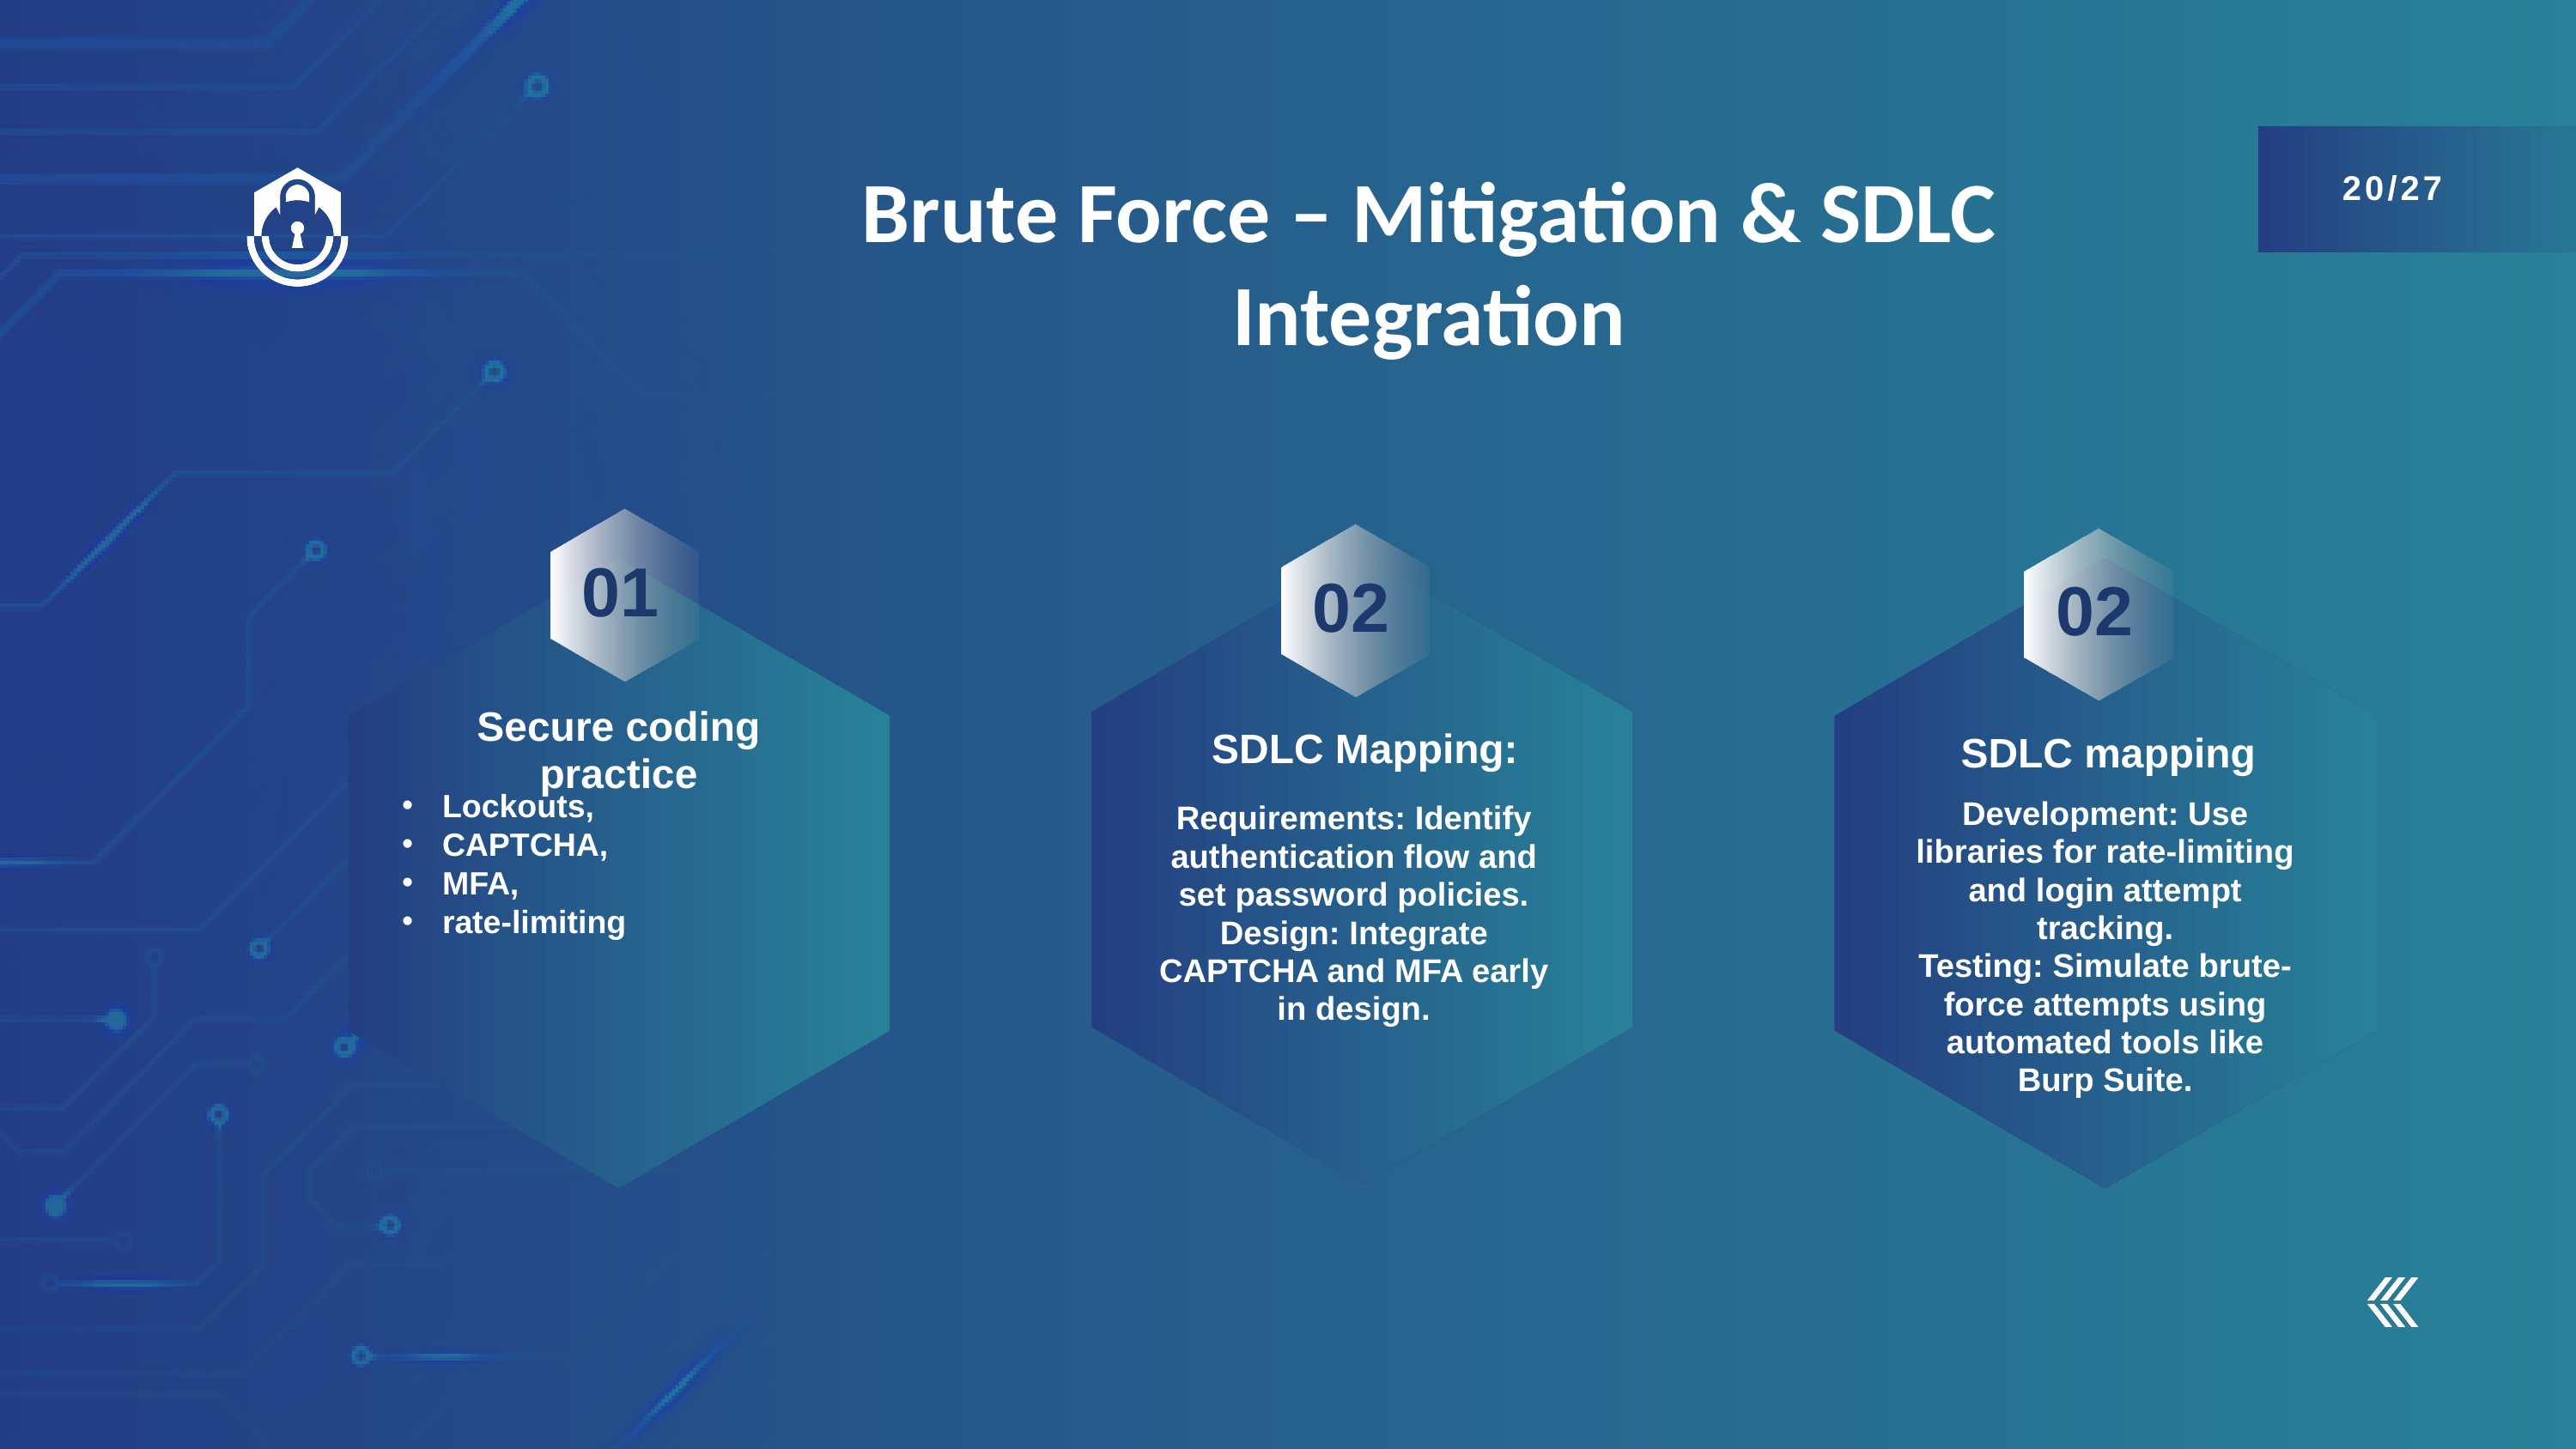

Brute Force – Mitigation & SDLC Integration

20/27

01

02
02
Secure coding practice
SDLC Mapping:
SDLC mapping
Lockouts,
CAPTCHA,
MFA,
rate-limiting
Development: Use libraries for rate-limiting and login attempt tracking.
Testing: Simulate brute-force attempts using automated tools like Burp Suite.
Requirements: Identify authentication flow and set password policies.
Design: Integrate CAPTCHA and MFA early in design.